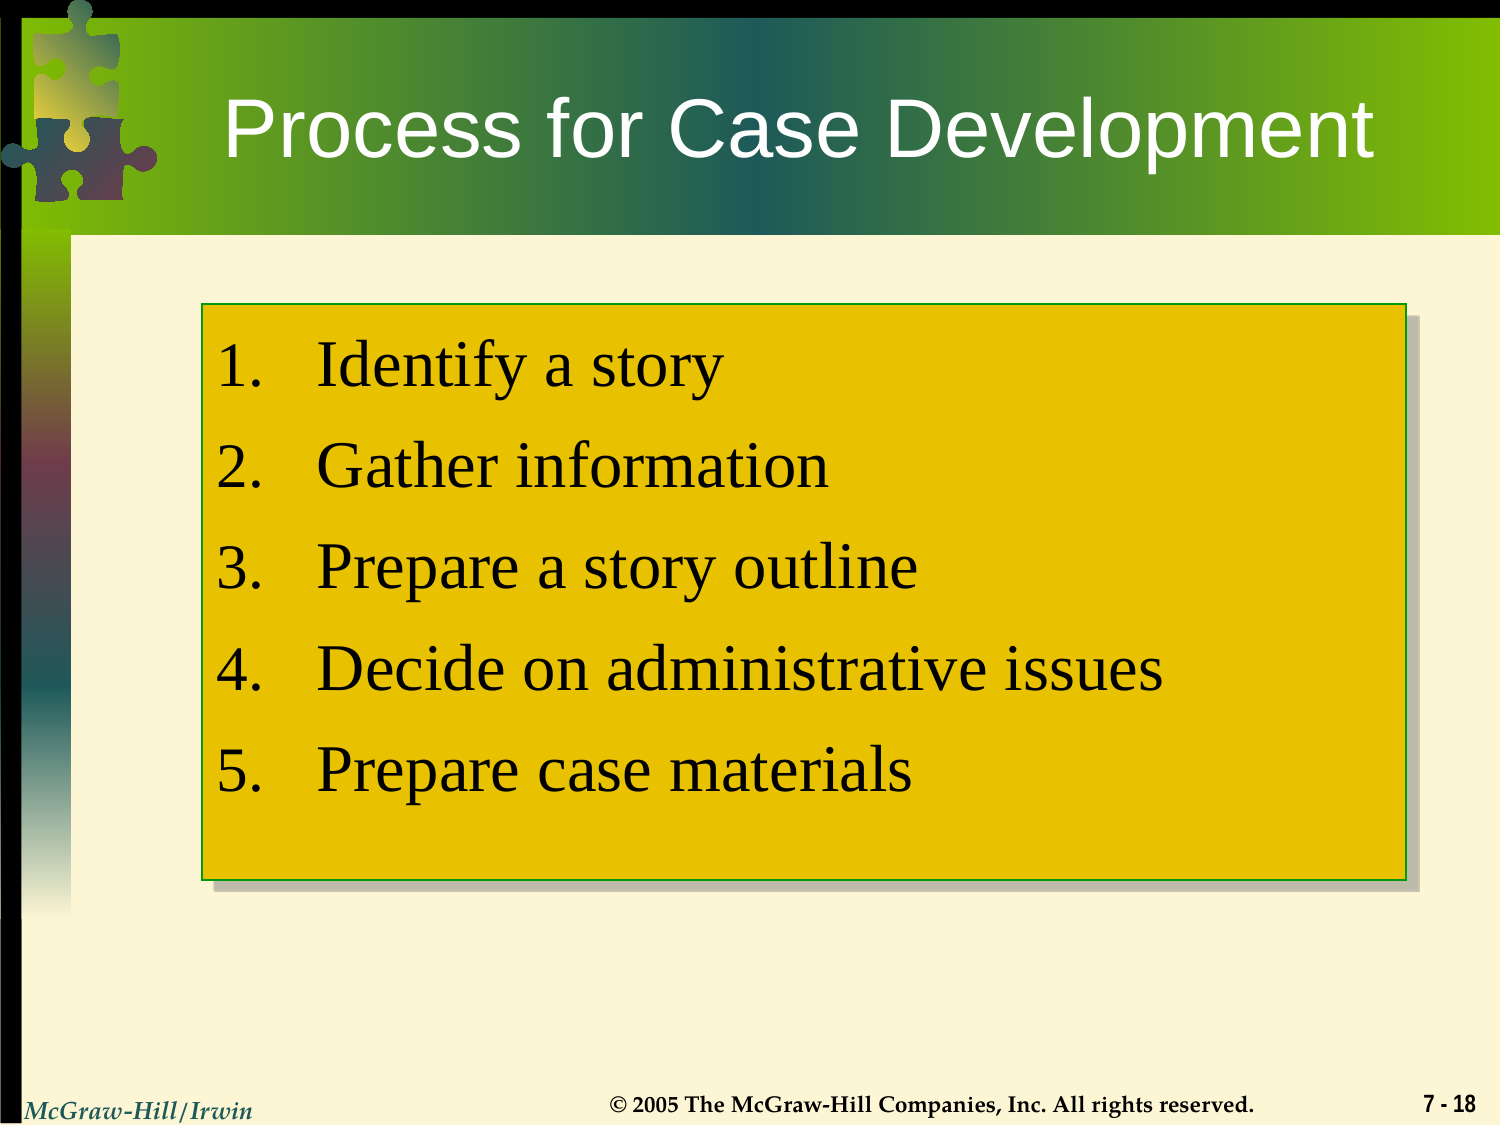

# Process for Case Development
Identify a story
Gather information
Prepare a story outline
Decide on administrative issues
Prepare case materials